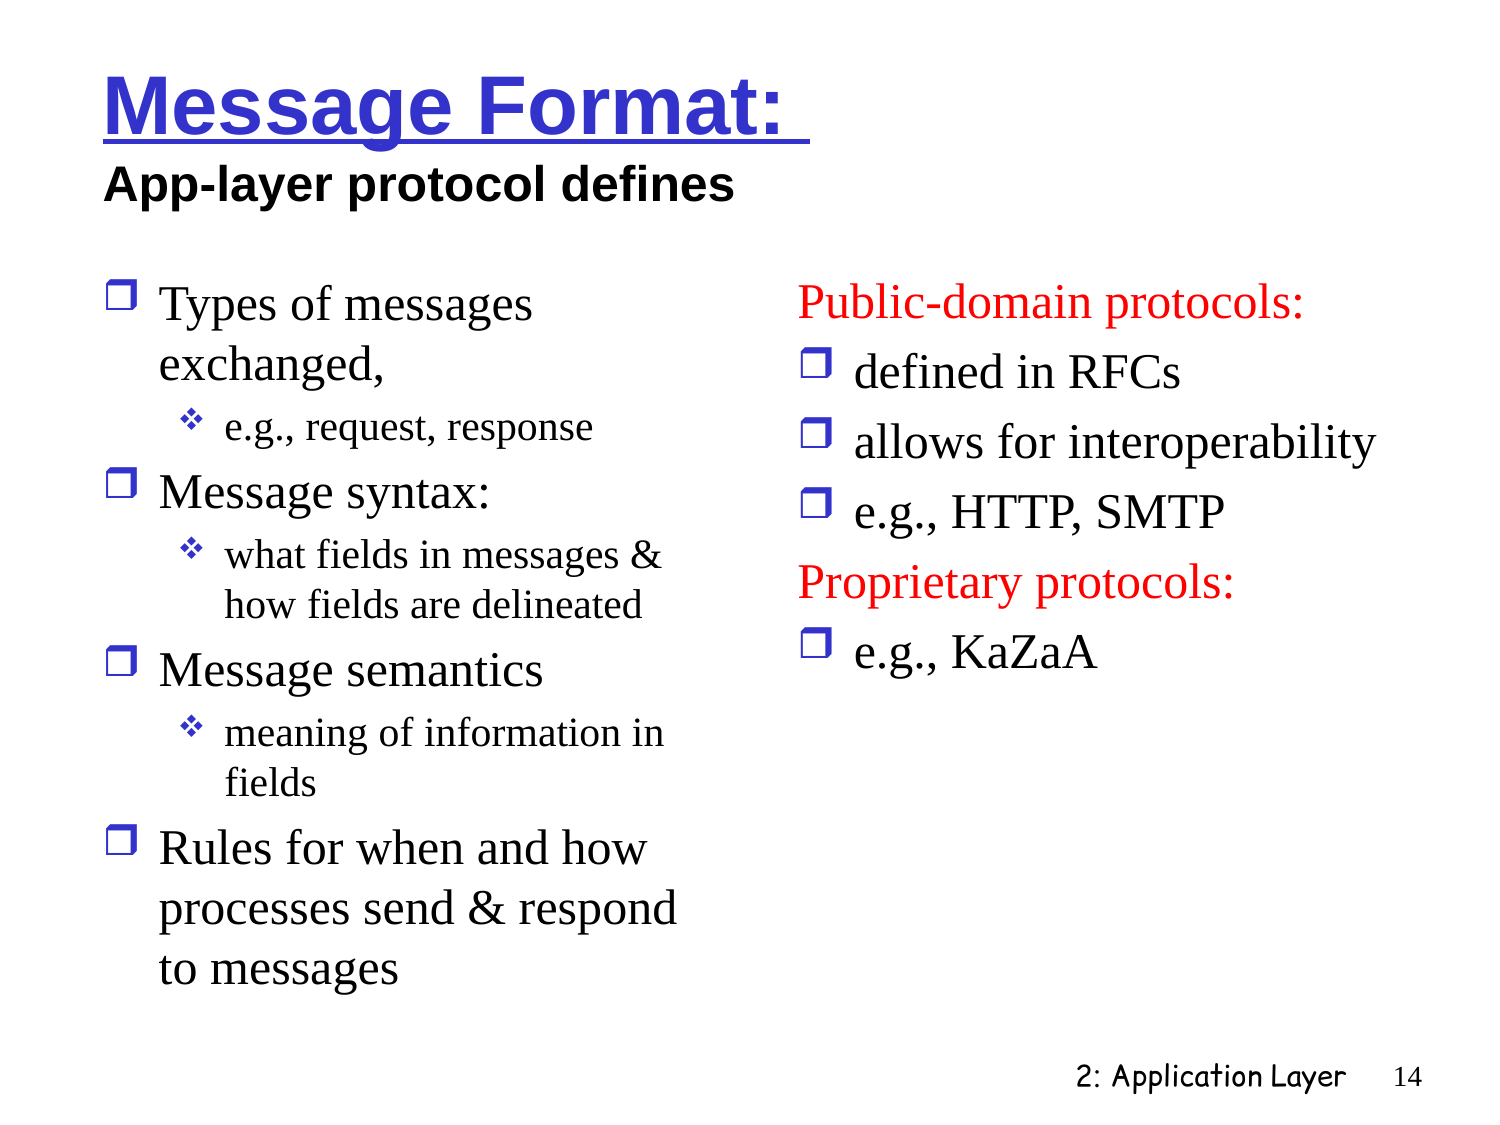

# Message Format: App-layer protocol defines
Public-domain protocols:
defined in RFCs
allows for interoperability
e.g., HTTP, SMTP
Proprietary protocols:
e.g., KaZaA
Types of messages exchanged,
e.g., request, response
Message syntax:
what fields in messages & how fields are delineated
Message semantics
meaning of information in fields
Rules for when and how processes send & respond to messages
2: Application Layer
14